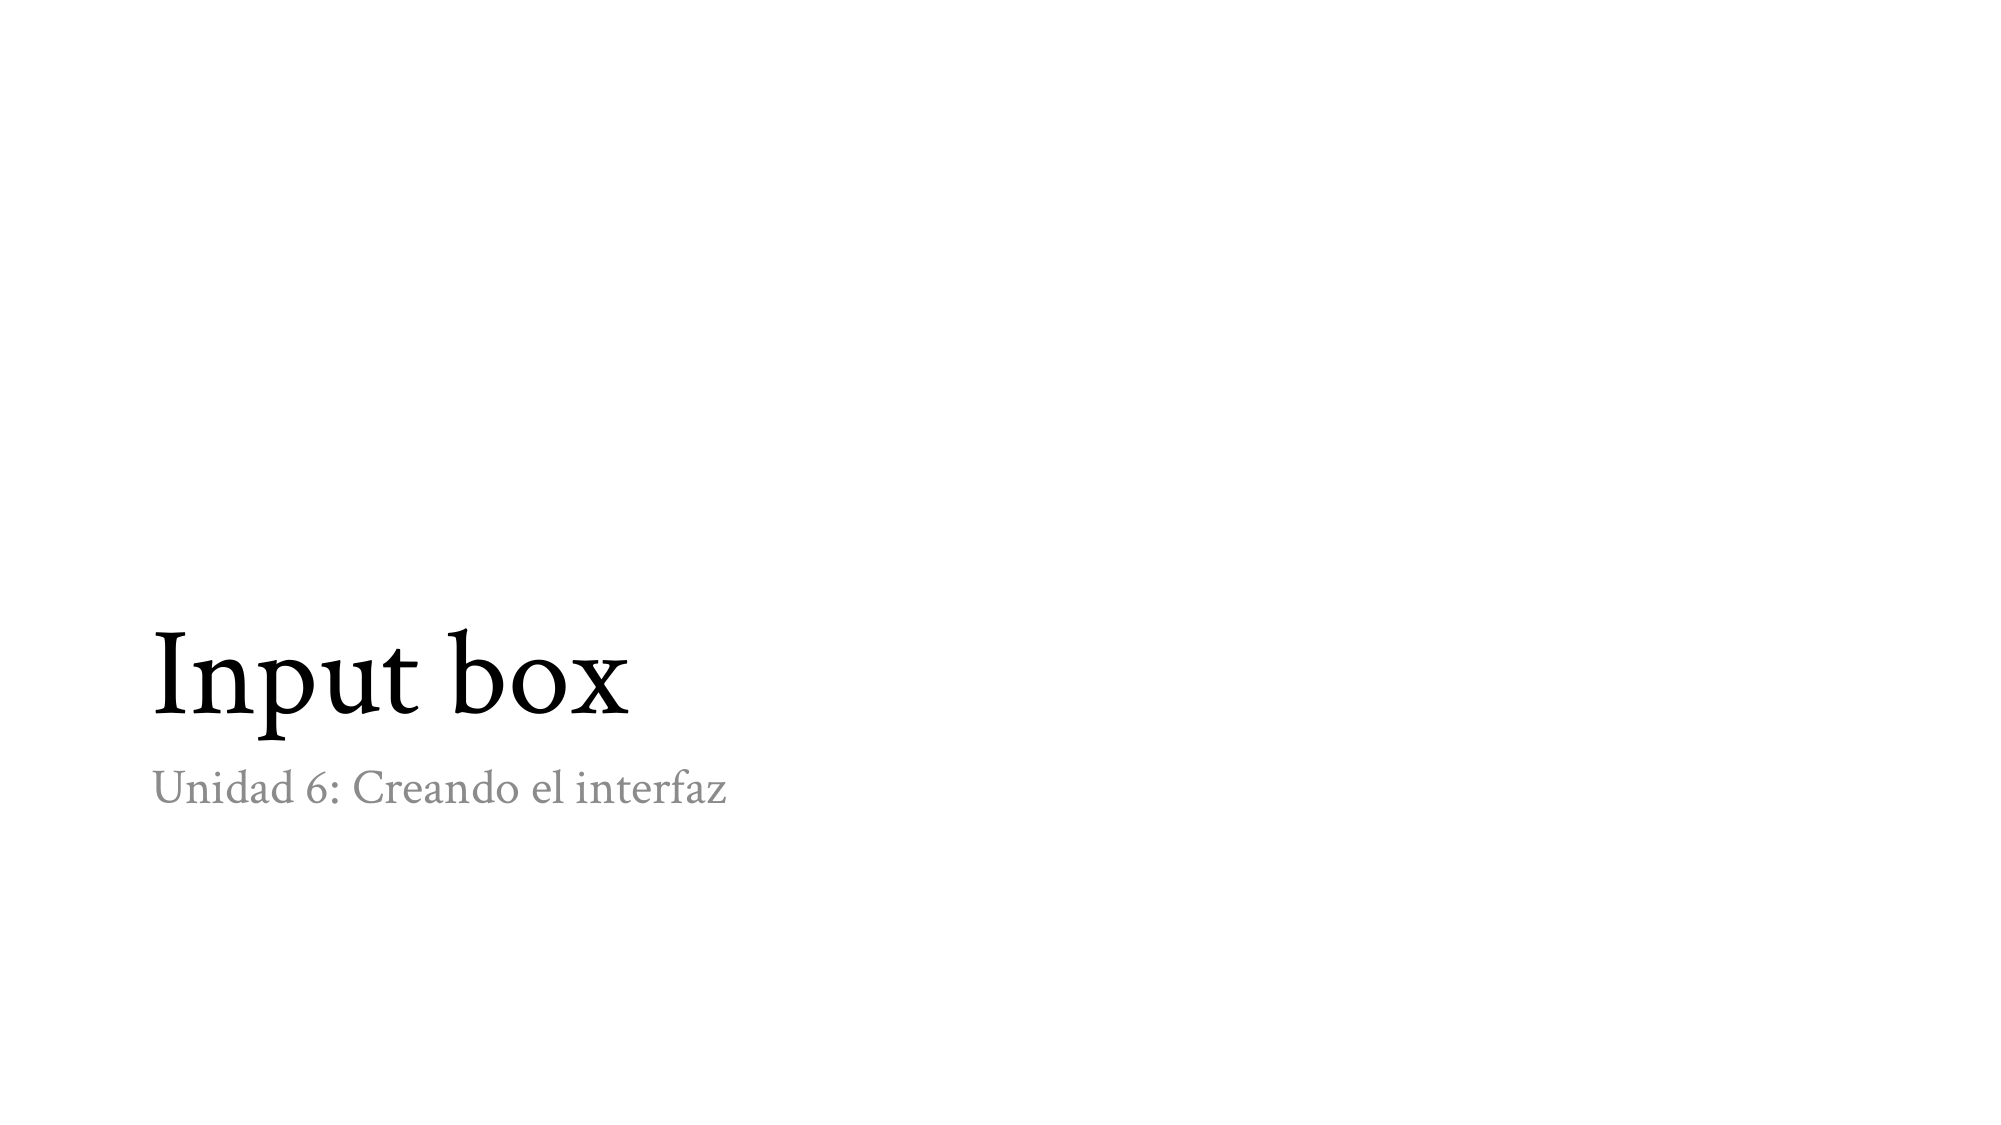

# Input box
Unidad 6: Creando el interfaz